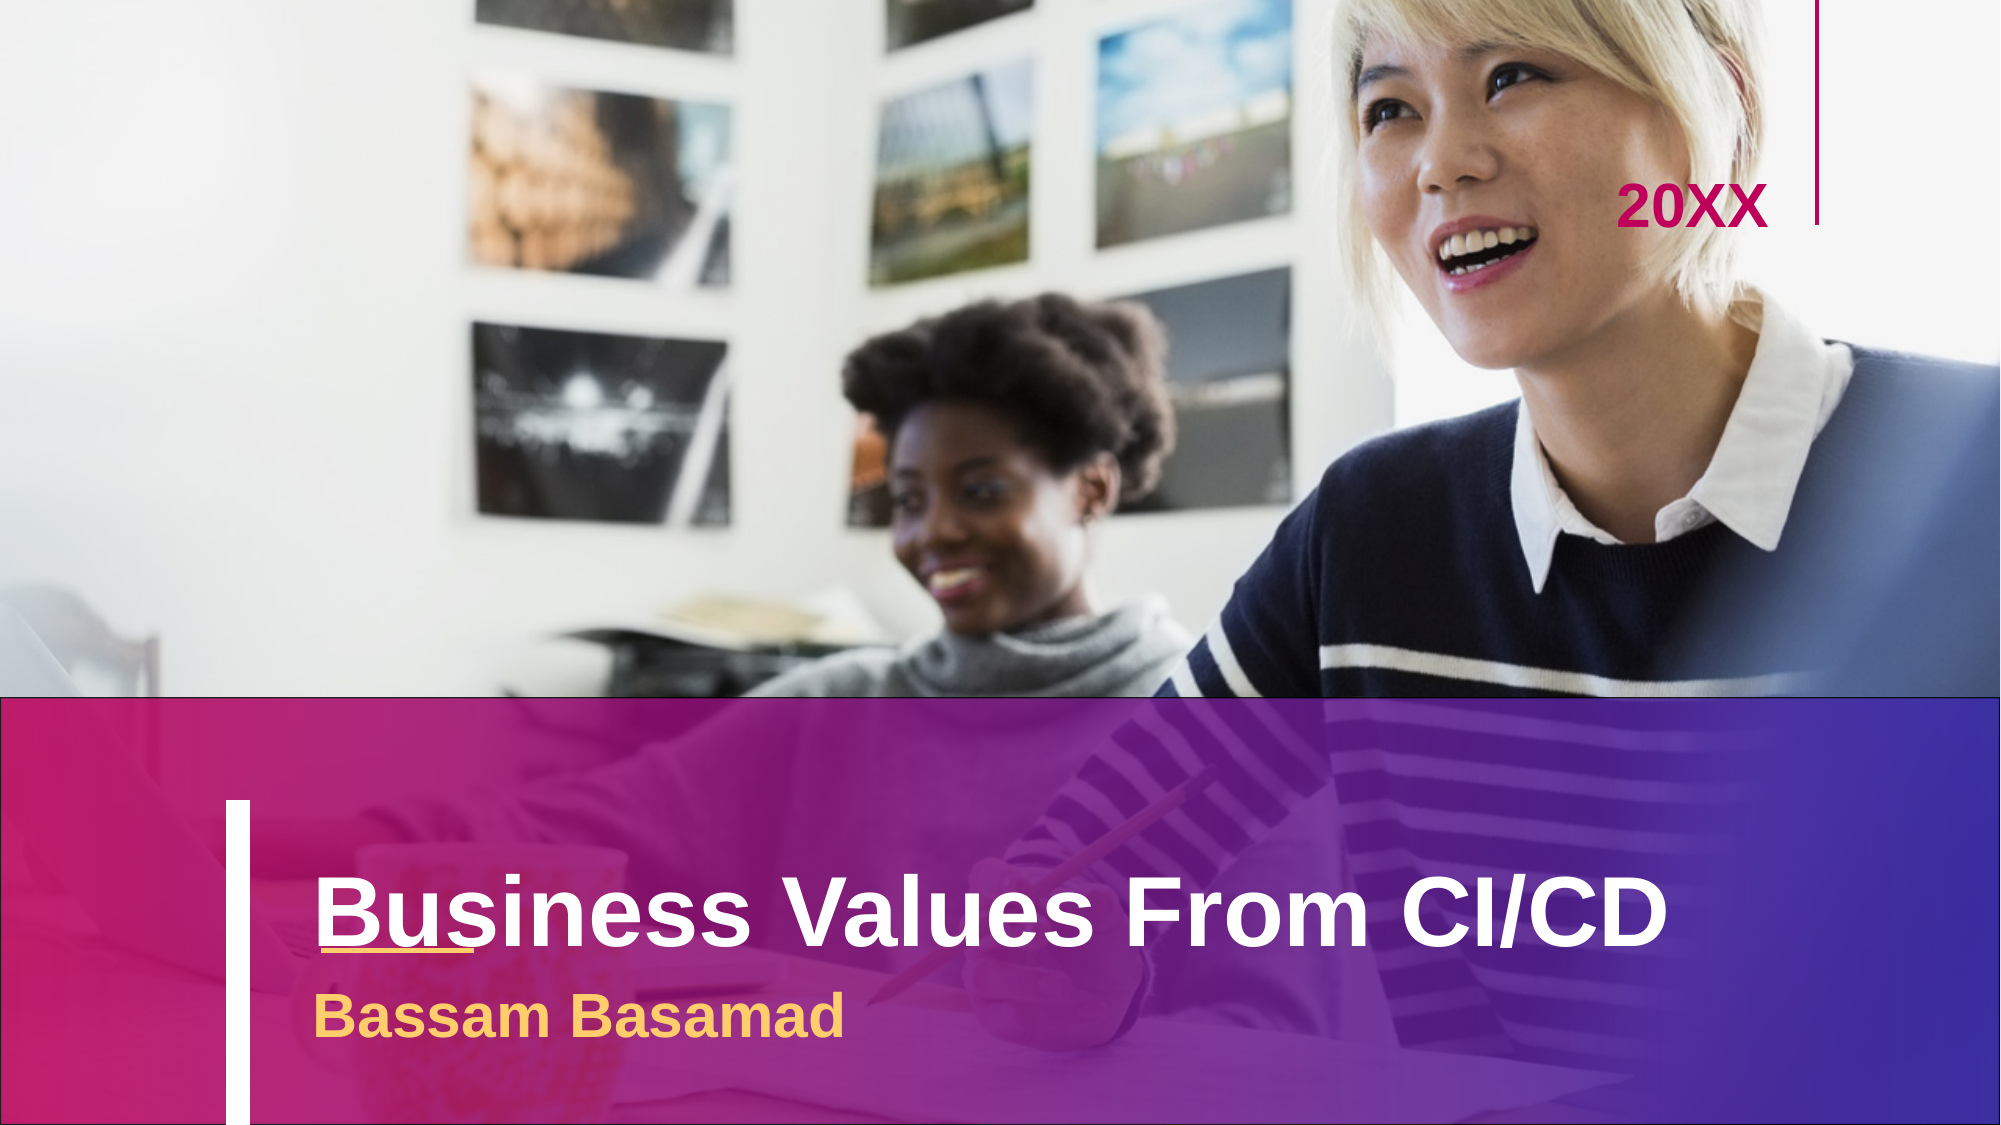

20XX
# Business Values From CI/CD
Bassam Basamad